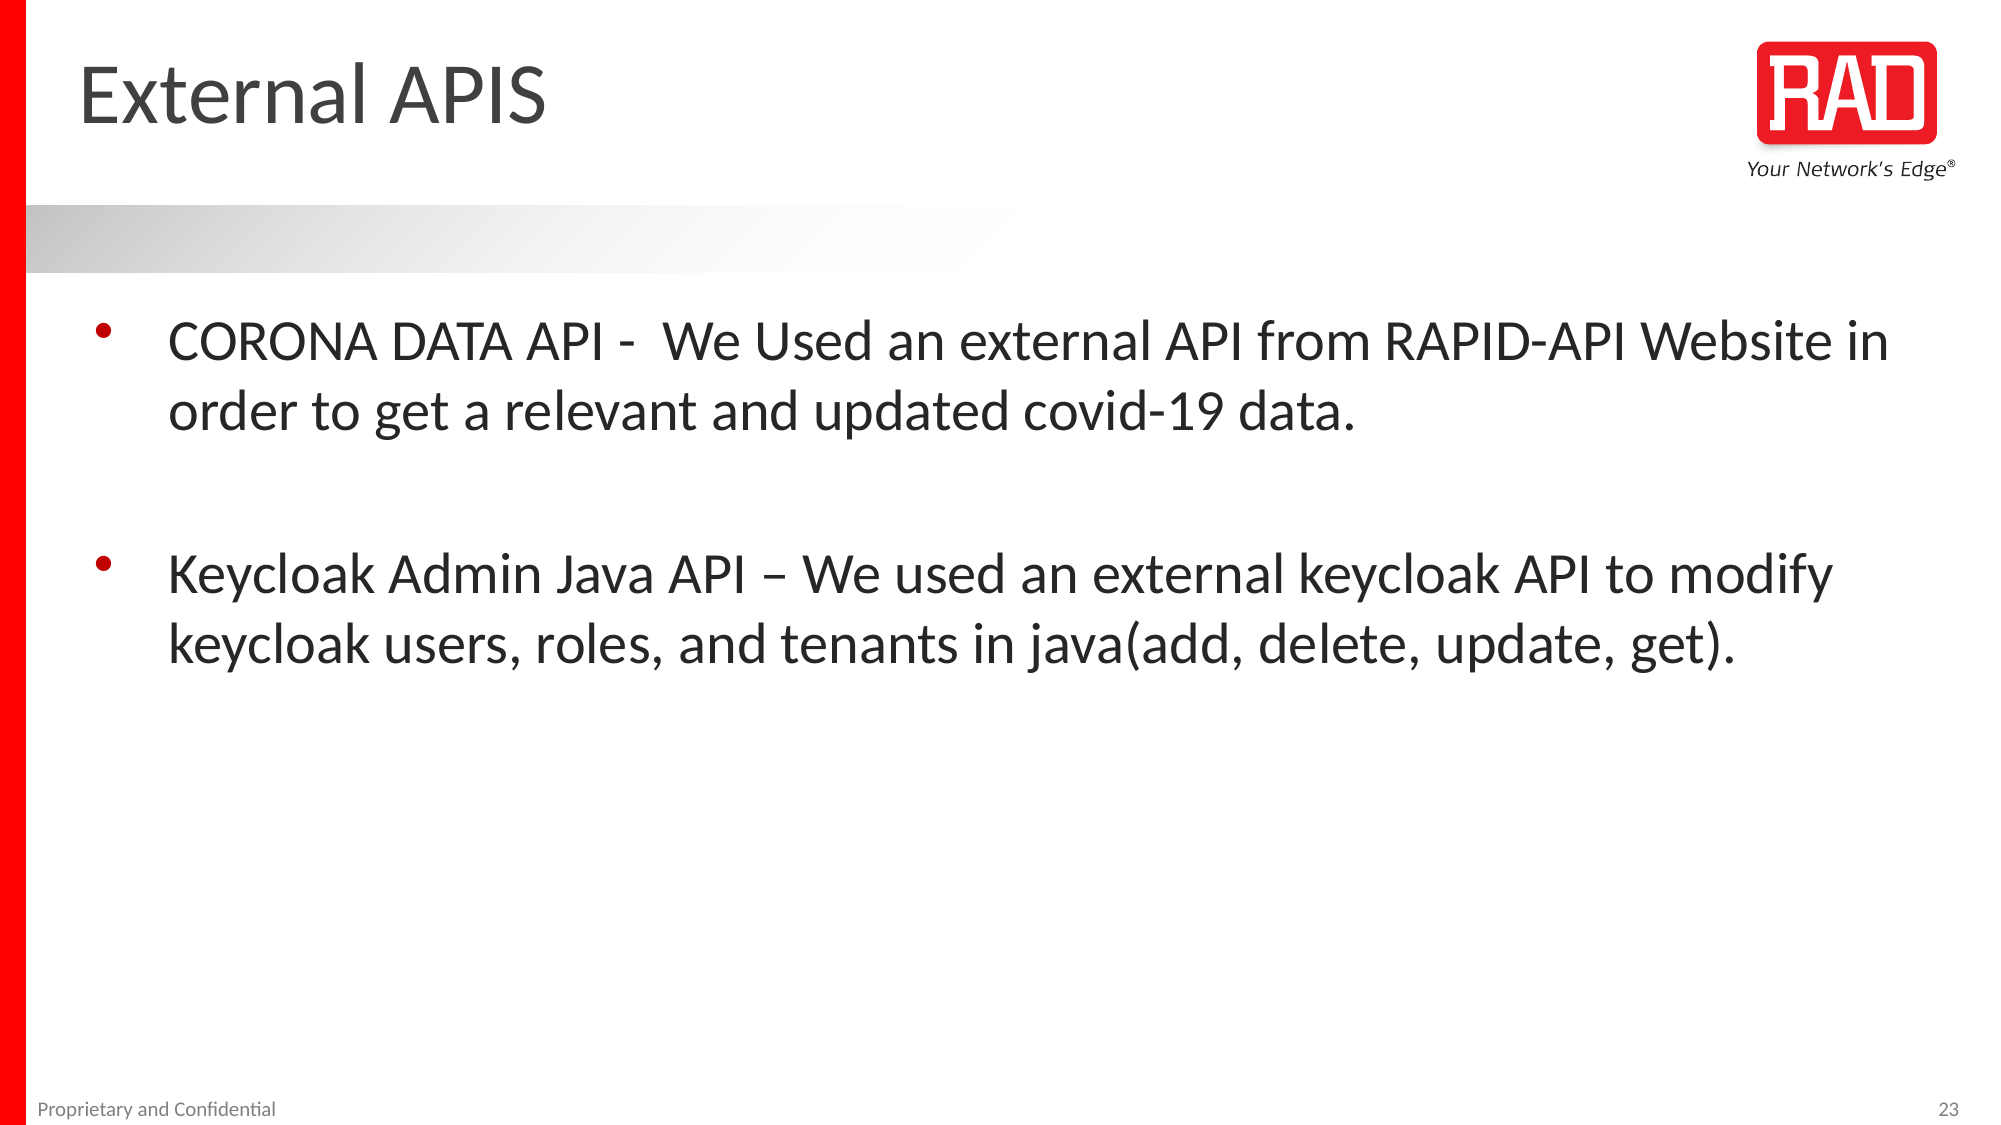

# External APIS
CORONA DATA API -  We Used an external API from RAPID-API Website in order to get a relevant and updated covid-19 data.

Keycloak Admin Java API – We used an external keycloak API to modify keycloak users, roles, and tenants in java(add, delete, update, get).